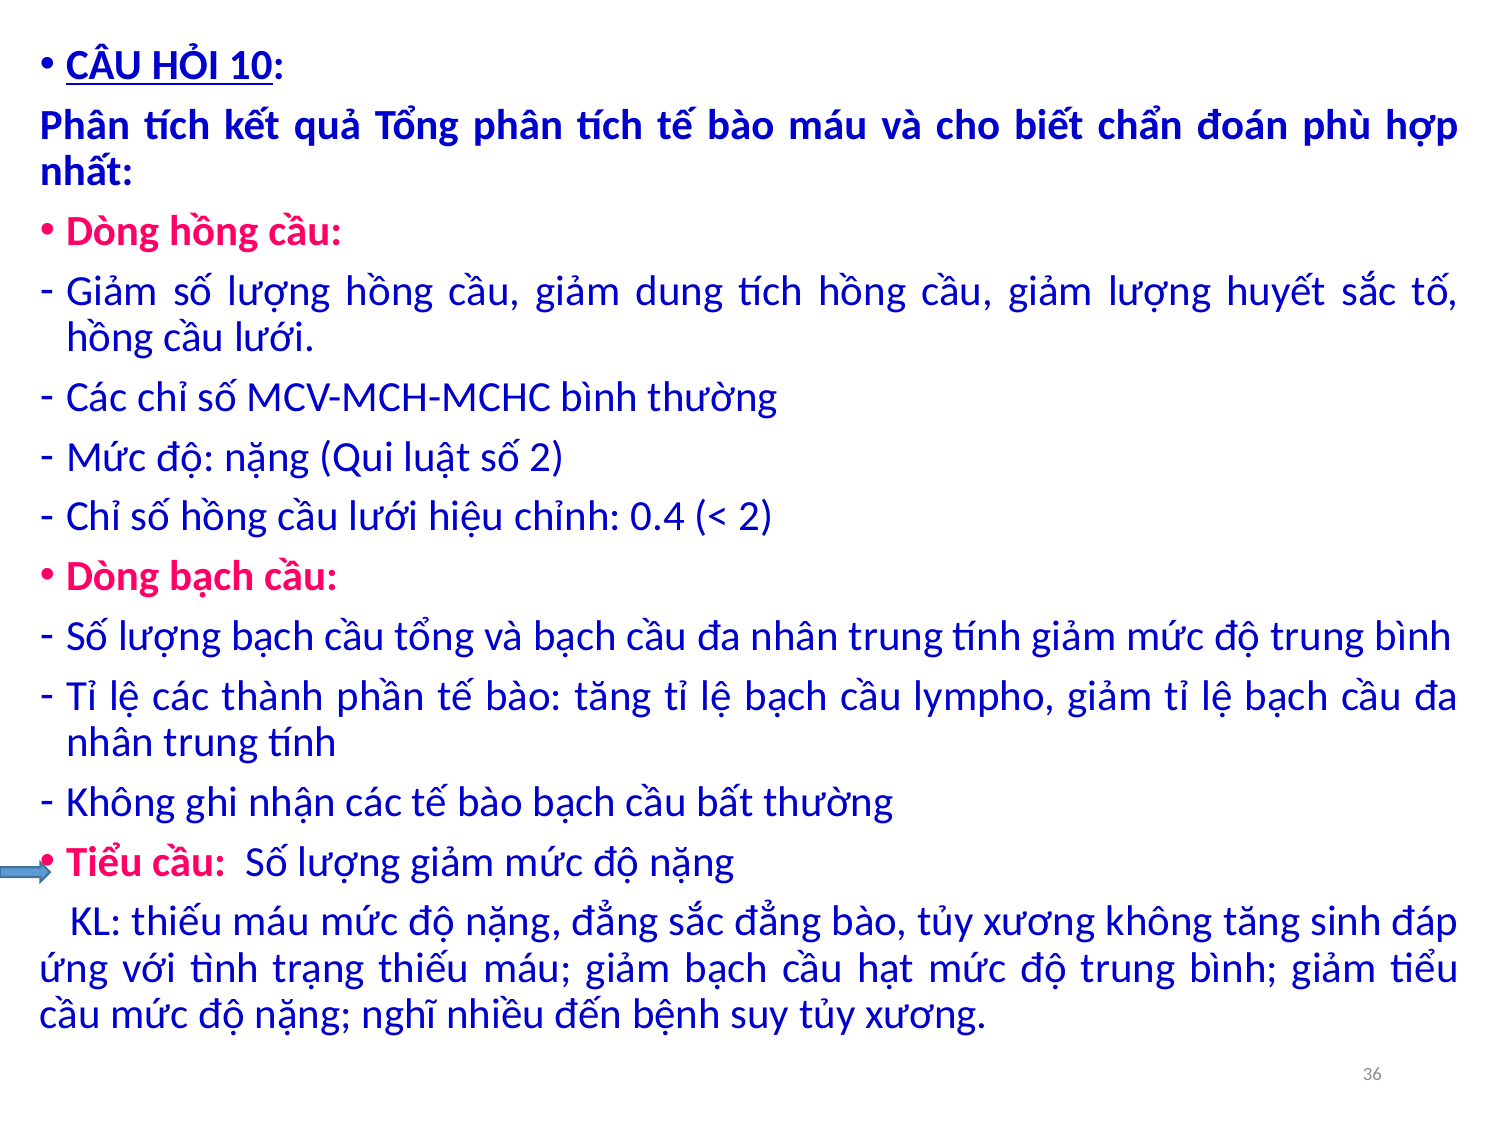

CÂU HỎI 10:
Phân tích kết quả Tổng phân tích tế bào máu và cho biết chẩn đoán phù hợp nhất:
Dòng hồng cầu:
Giảm số lượng hồng cầu, giảm dung tích hồng cầu, giảm lượng huyết sắc tố, hồng cầu lưới.
Các chỉ số MCV-MCH-MCHC bình thường
Mức độ: nặng (Qui luật số 2)
Chỉ số hồng cầu lưới hiệu chỉnh: 0.4 (< 2)
Dòng bạch cầu:
Số lượng bạch cầu tổng và bạch cầu đa nhân trung tính giảm mức độ trung bình
Tỉ lệ các thành phần tế bào: tăng tỉ lệ bạch cầu lympho, giảm tỉ lệ bạch cầu đa nhân trung tính
Không ghi nhận các tế bào bạch cầu bất thường
Tiểu cầu:  Số lượng giảm mức độ nặng
   KL: thiếu máu mức độ nặng, đẳng sắc đẳng bào, tủy xương không tăng sinh đáp ứng với tình trạng thiếu máu; giảm bạch cầu hạt mức độ trung bình; giảm tiểu cầu mức độ nặng; nghĩ nhiều đến bệnh suy tủy xương.

36